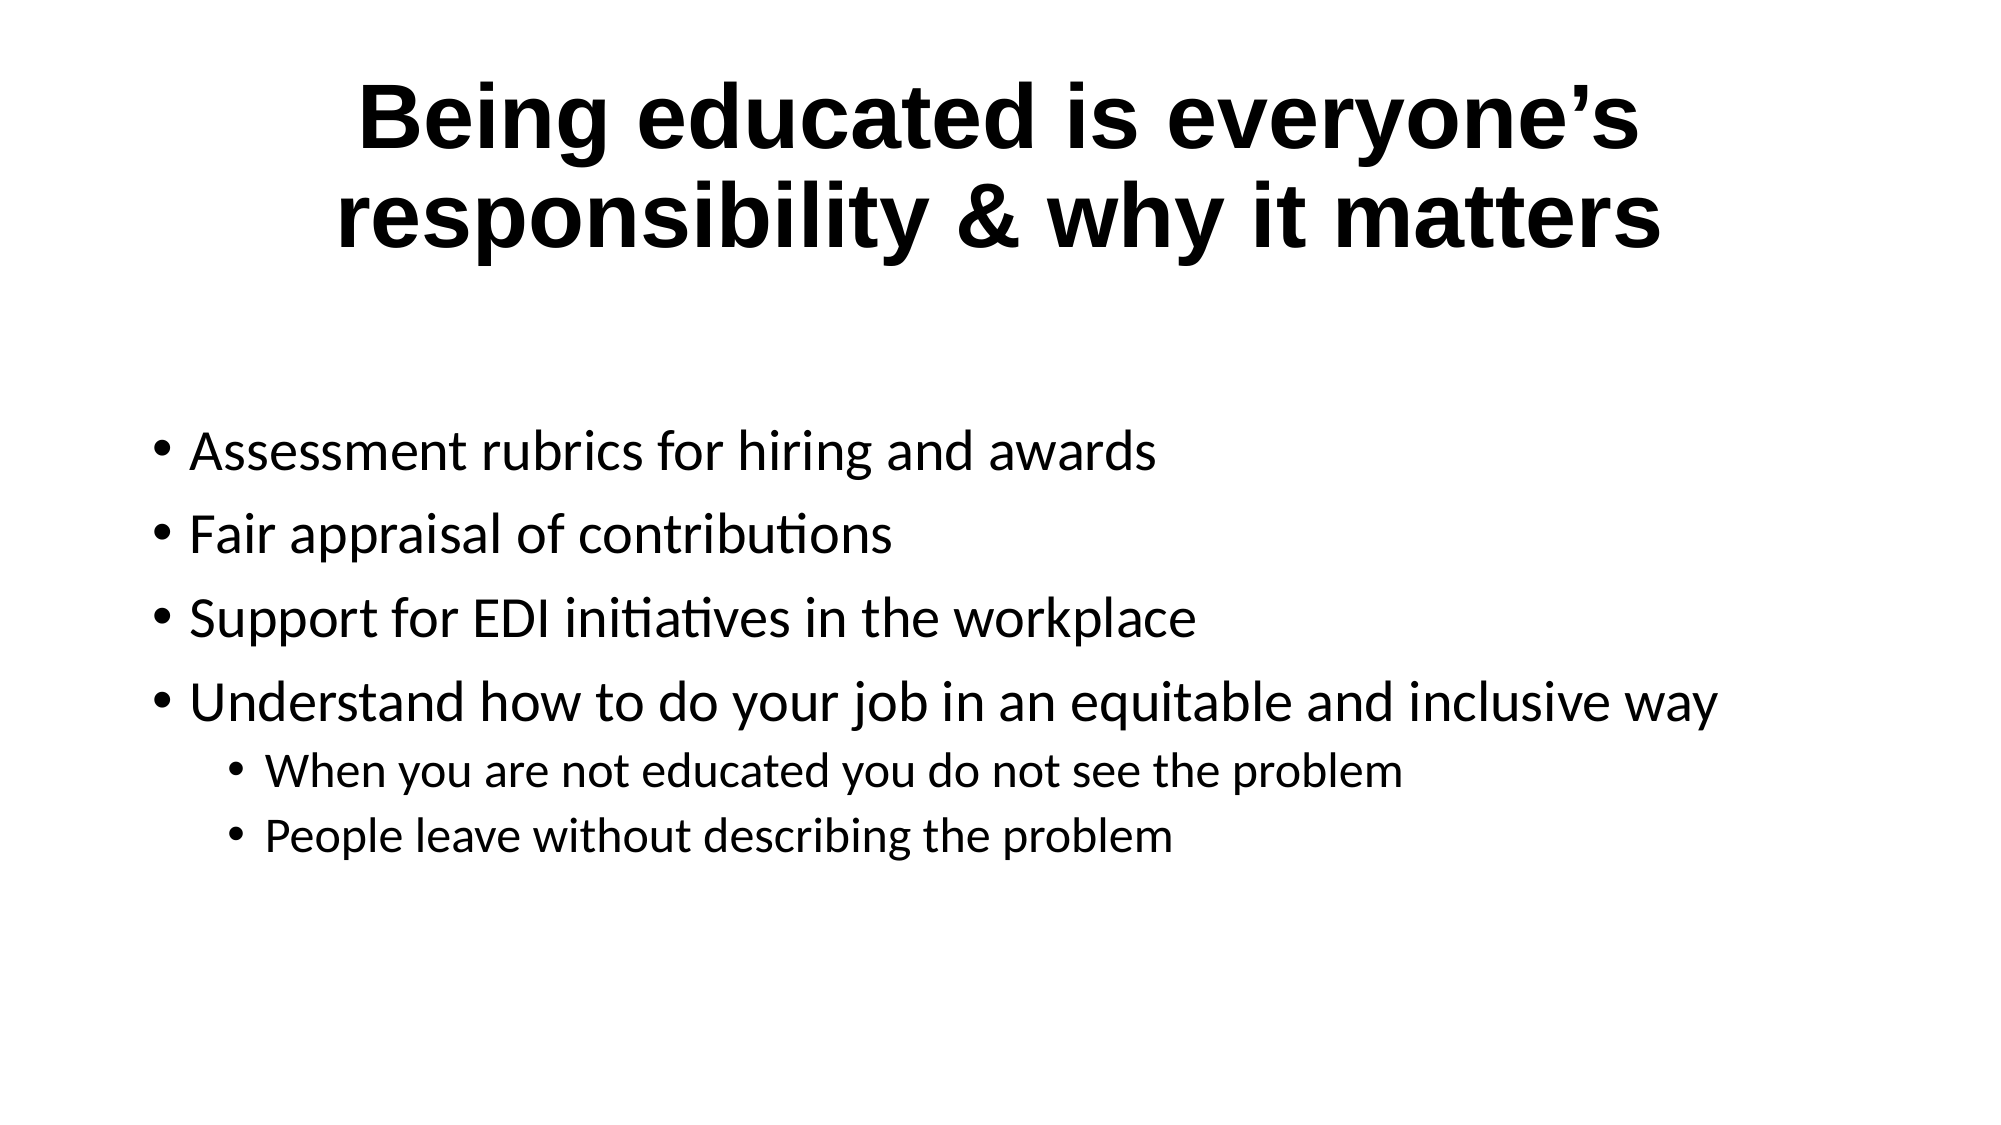

# Being educated is everyone’s responsibility & why it matters
Assessment rubrics for hiring and awards
Fair appraisal of contributions
Support for EDI initiatives in the workplace
Understand how to do your job in an equitable and inclusive way
When you are not educated you do not see the problem
People leave without describing the problem